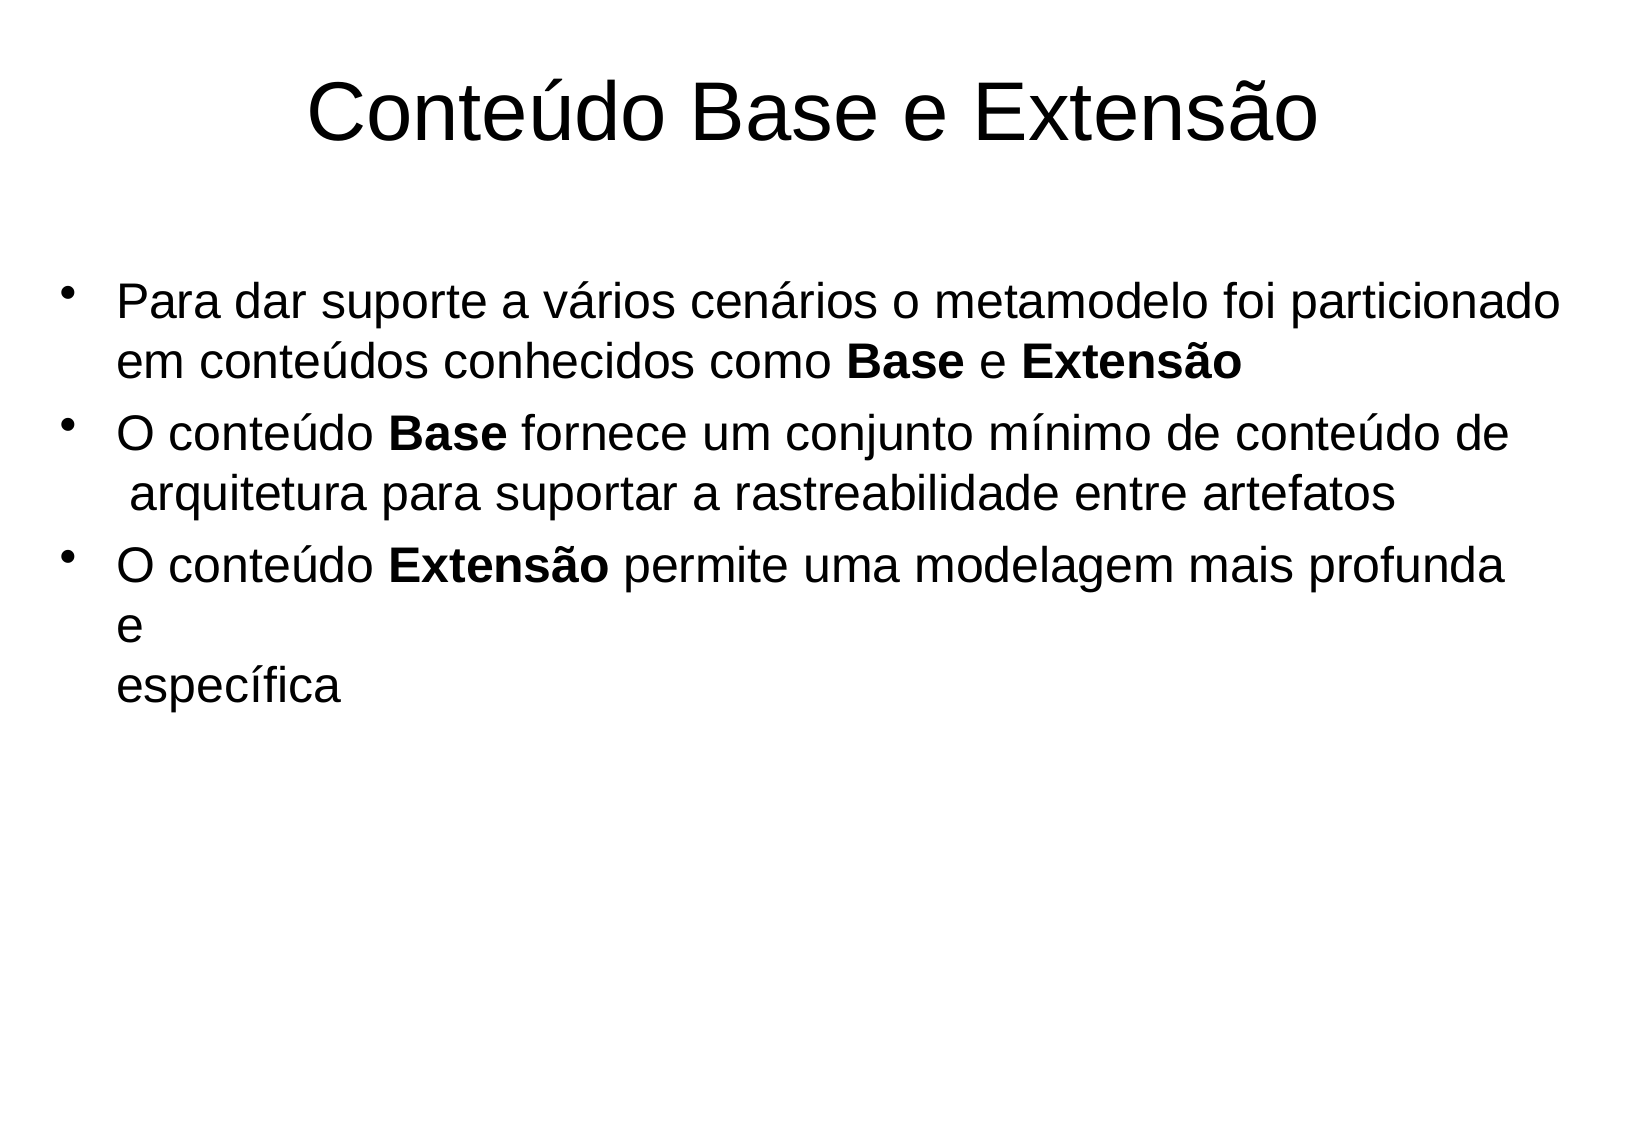

# Conteúdo Base e Extensão
Para dar suporte a vários cenários o metamodelo foi particionado
em conteúdos conhecidos como Base e Extensão
O conteúdo Base fornece um conjunto mínimo de conteúdo de  arquitetura para suportar a rastreabilidade entre artefatos
O conteúdo Extensão permite uma modelagem mais profunda e
específica